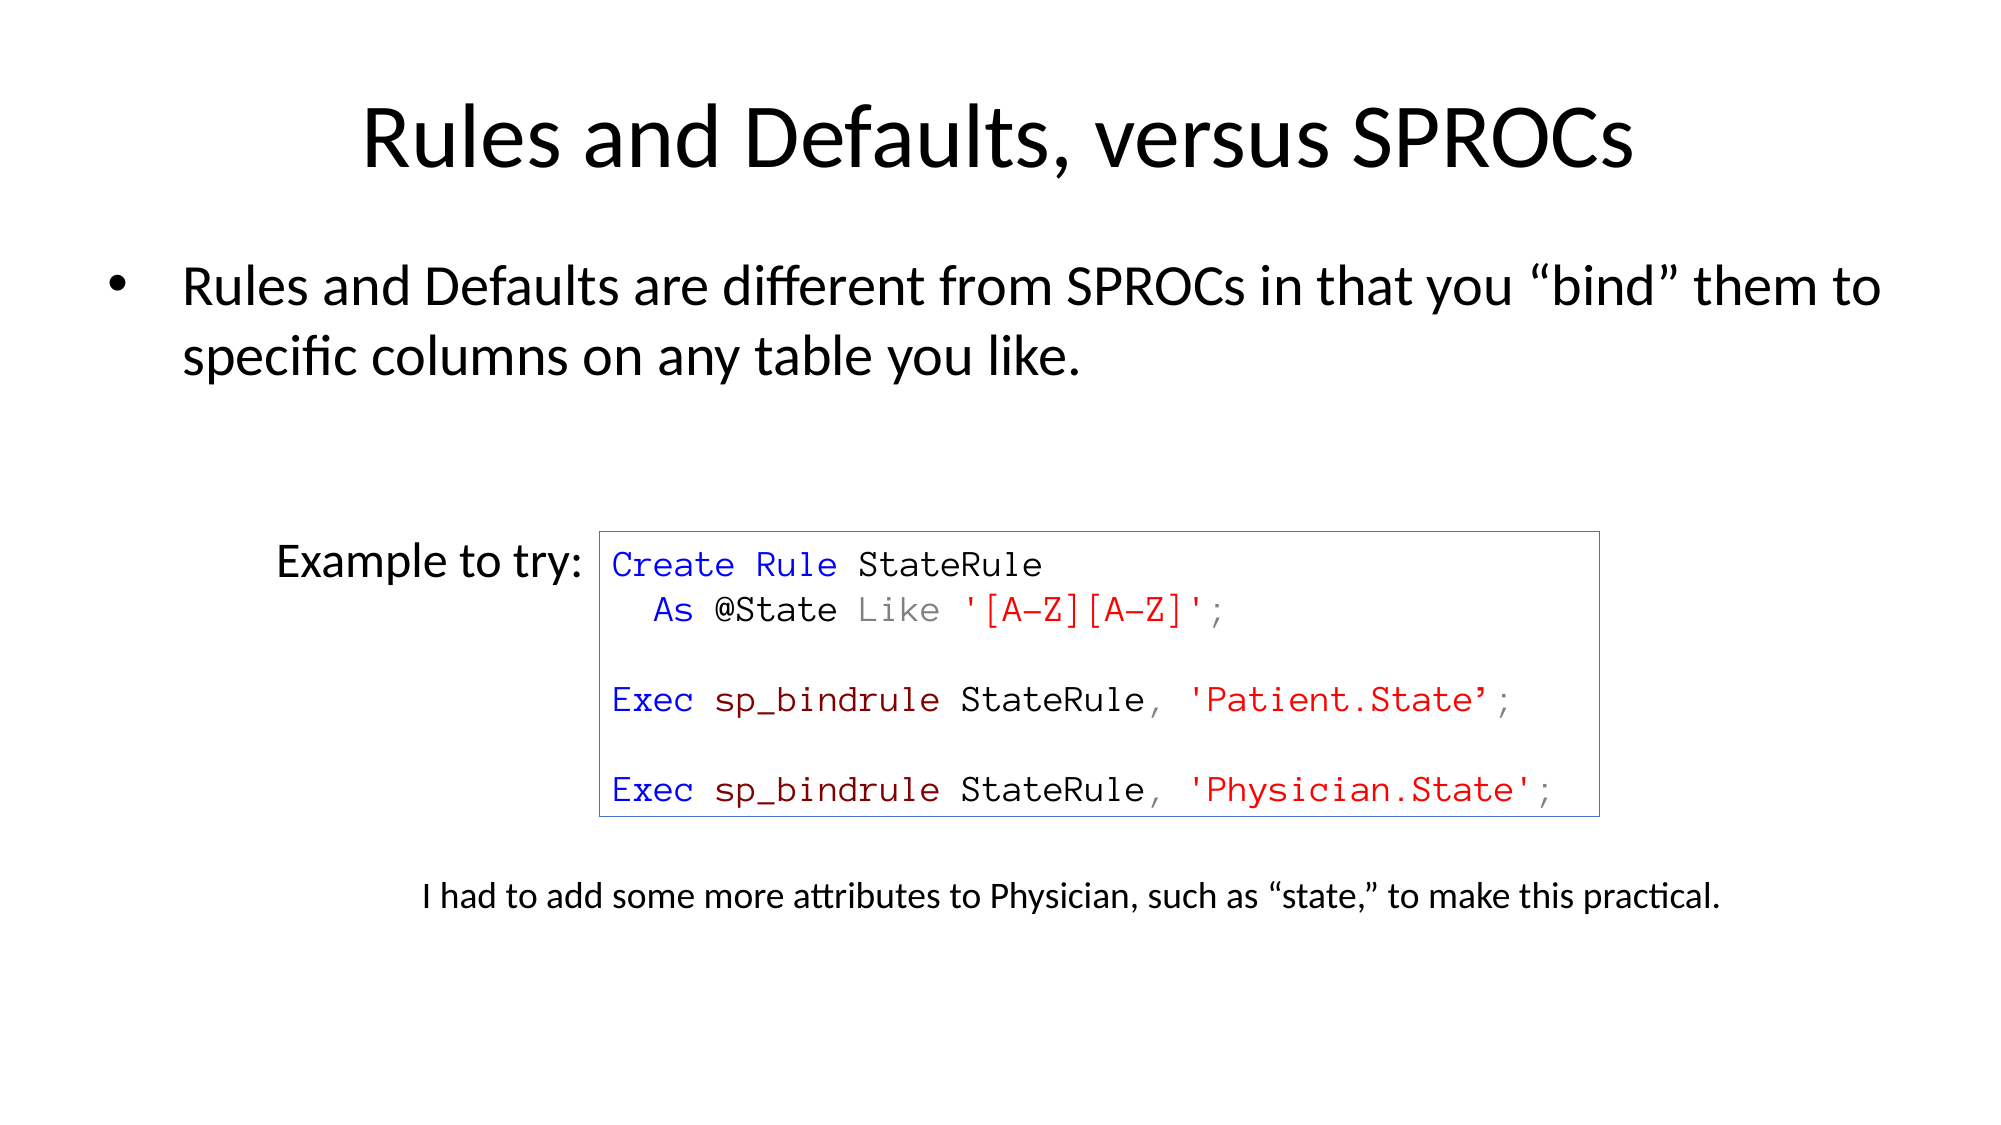

# Rules and Defaults, versus SPROCs
Rules and Defaults are different from SPROCs in that you “bind” them to specific columns on any table you like.

               Example to try:
Create Rule StateRule
  As @State Like '[A-Z][A-Z]';

Exec sp_bindrule StateRule, 'Patient.State’;

Exec sp_bindrule StateRule, 'Physician.State';
I had to add some more attributes to Physician, such as “state,” to make this practical.